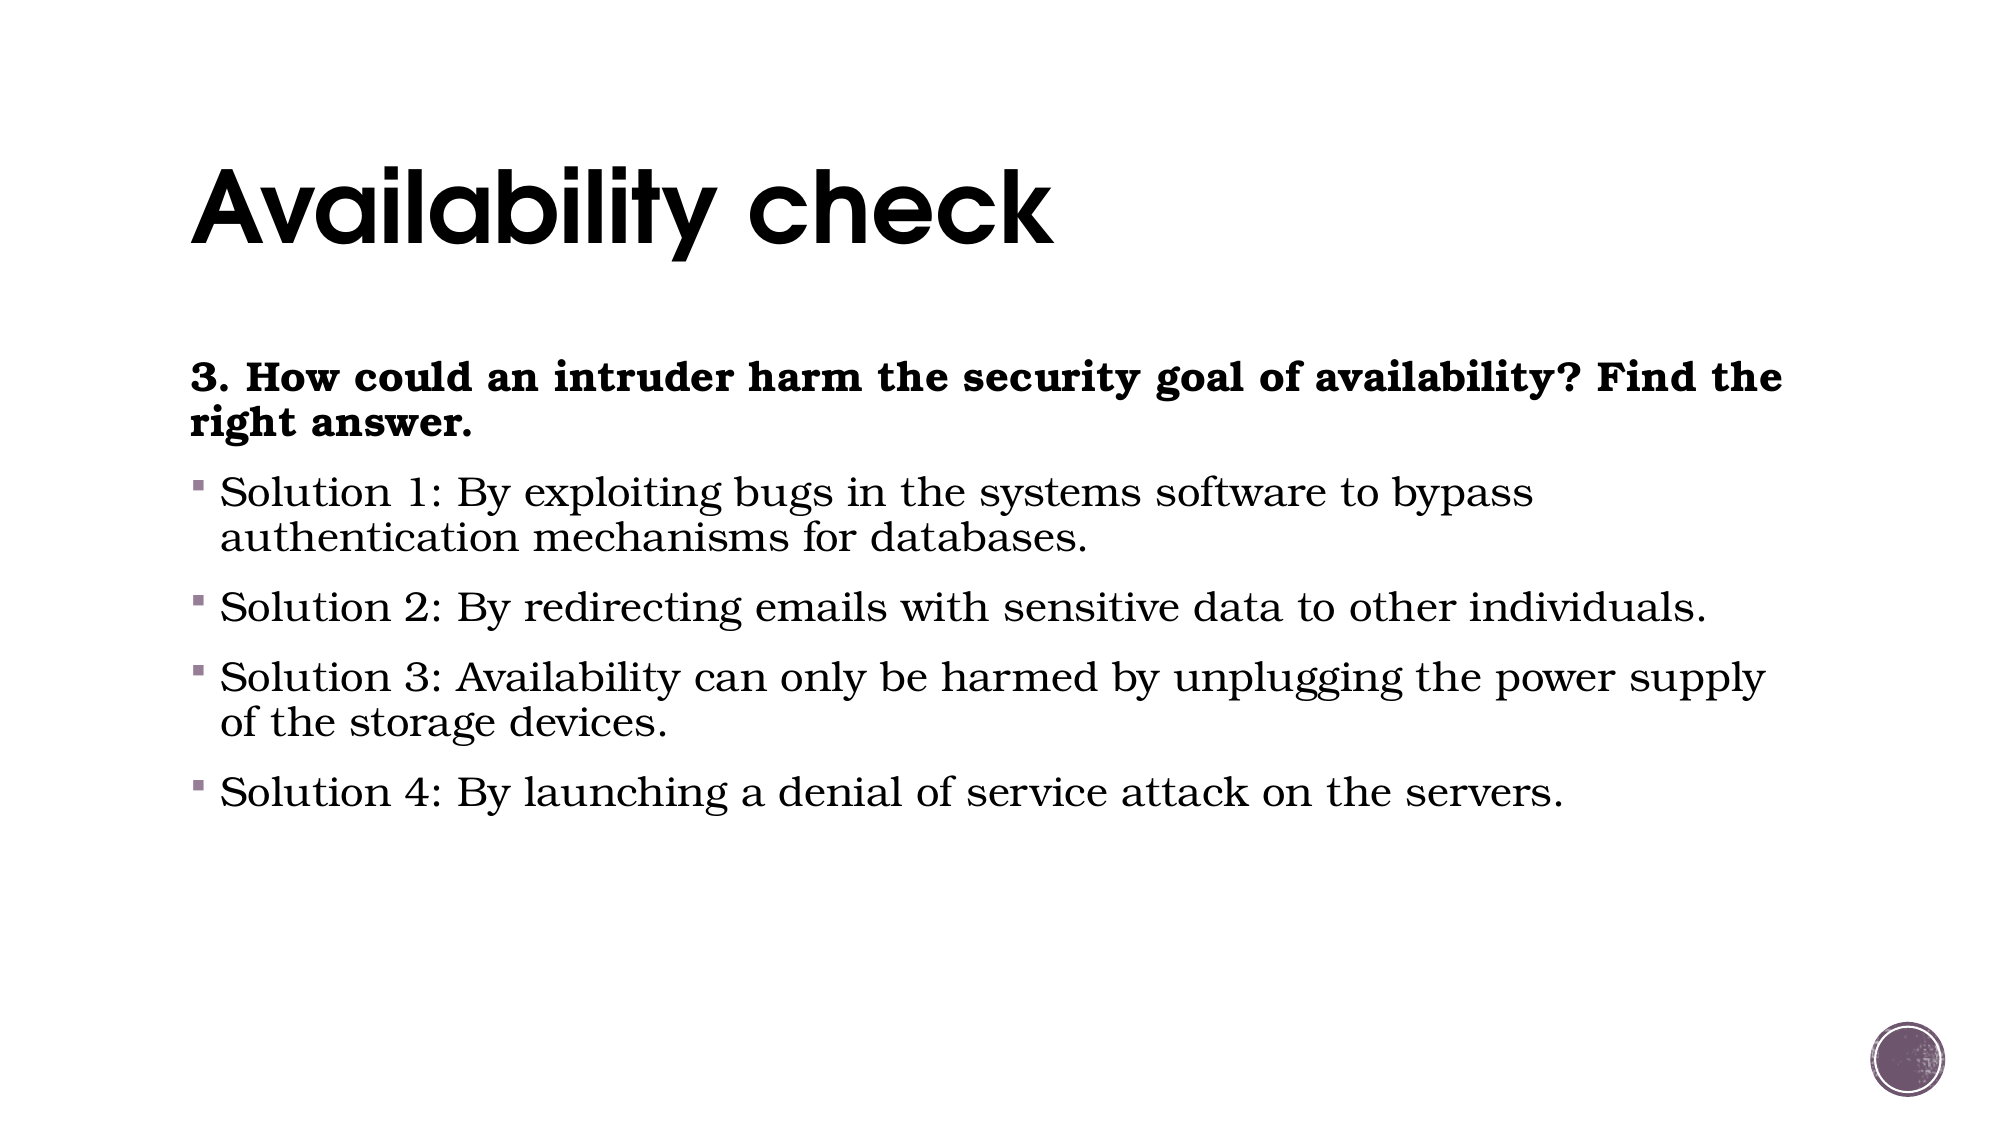

# Availability check
3. How could an intruder harm the security goal of availability? Find the right answer.
Solution 1: By exploiting bugs in the systems software to bypass authentication mechanisms for databases.
Solution 2: By redirecting emails with sensitive data to other individuals.
Solution 3: Availability can only be harmed by unplugging the power supply of the storage devices.
Solution 4: By launching a denial of service attack on the servers.